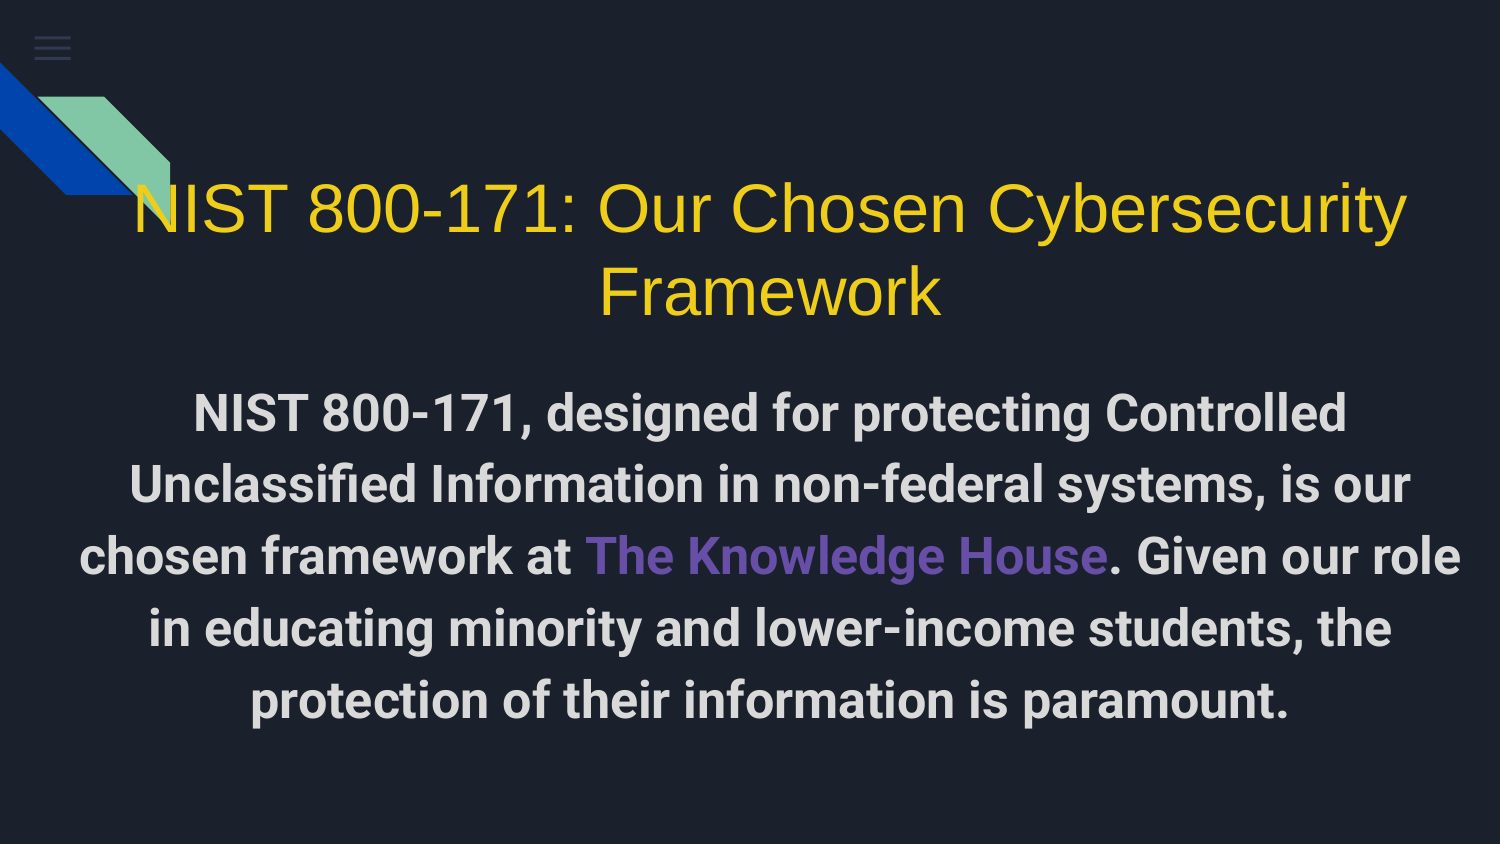

# NIST 800-171: Our Chosen Cybersecurity Framework
NIST 800-171, designed for protecting Controlled Unclassified Information in non-federal systems, is our chosen framework at The Knowledge House. Given our role in educating minority and lower-income students, the protection of their information is paramount.